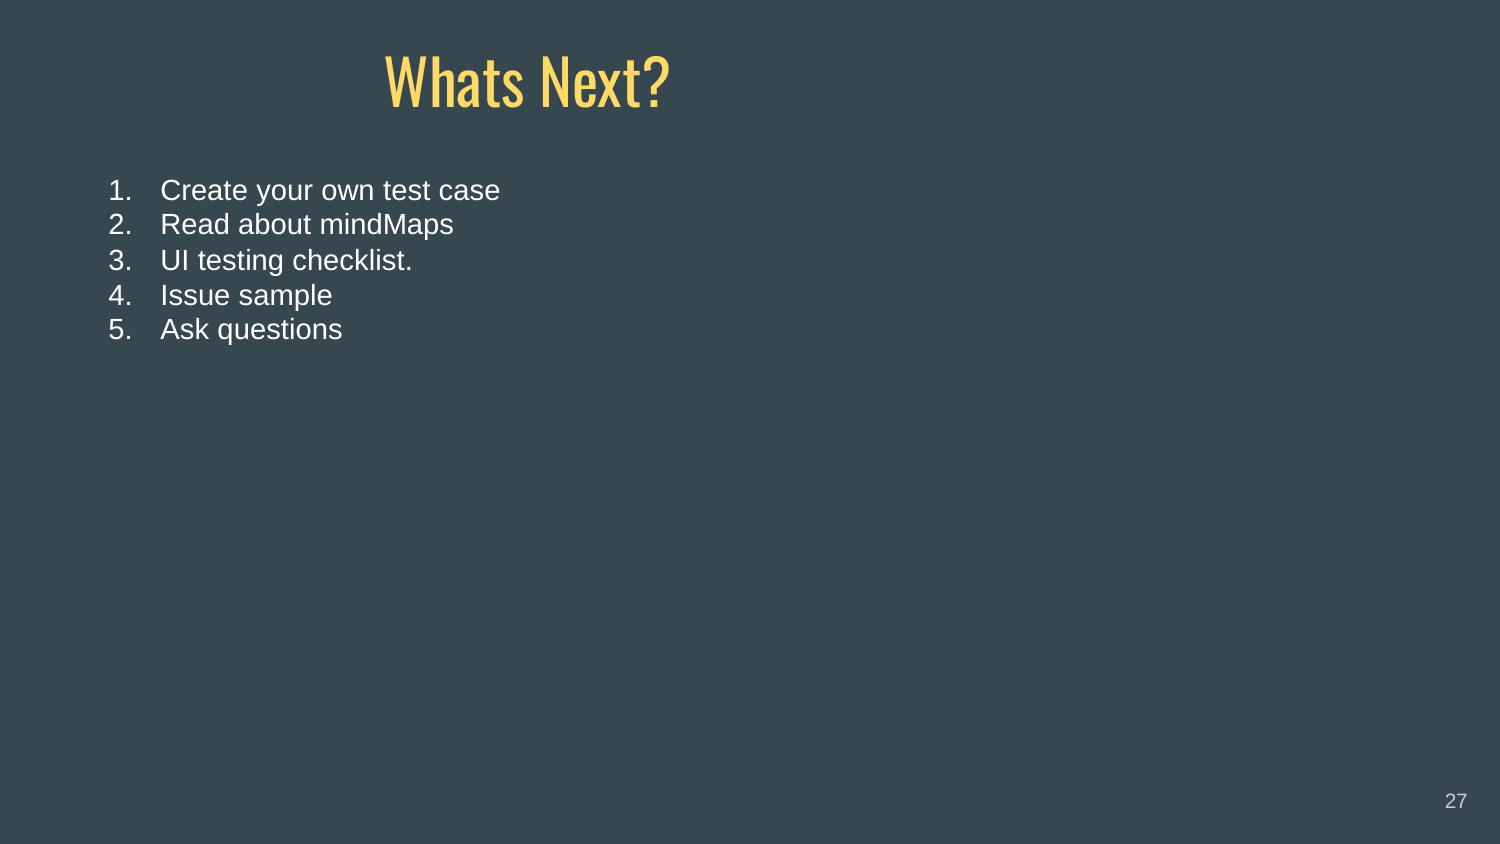

Whats Next?
Create your own test case
Read about mindMaps
UI testing checklist.
Issue sample
Ask questions

27